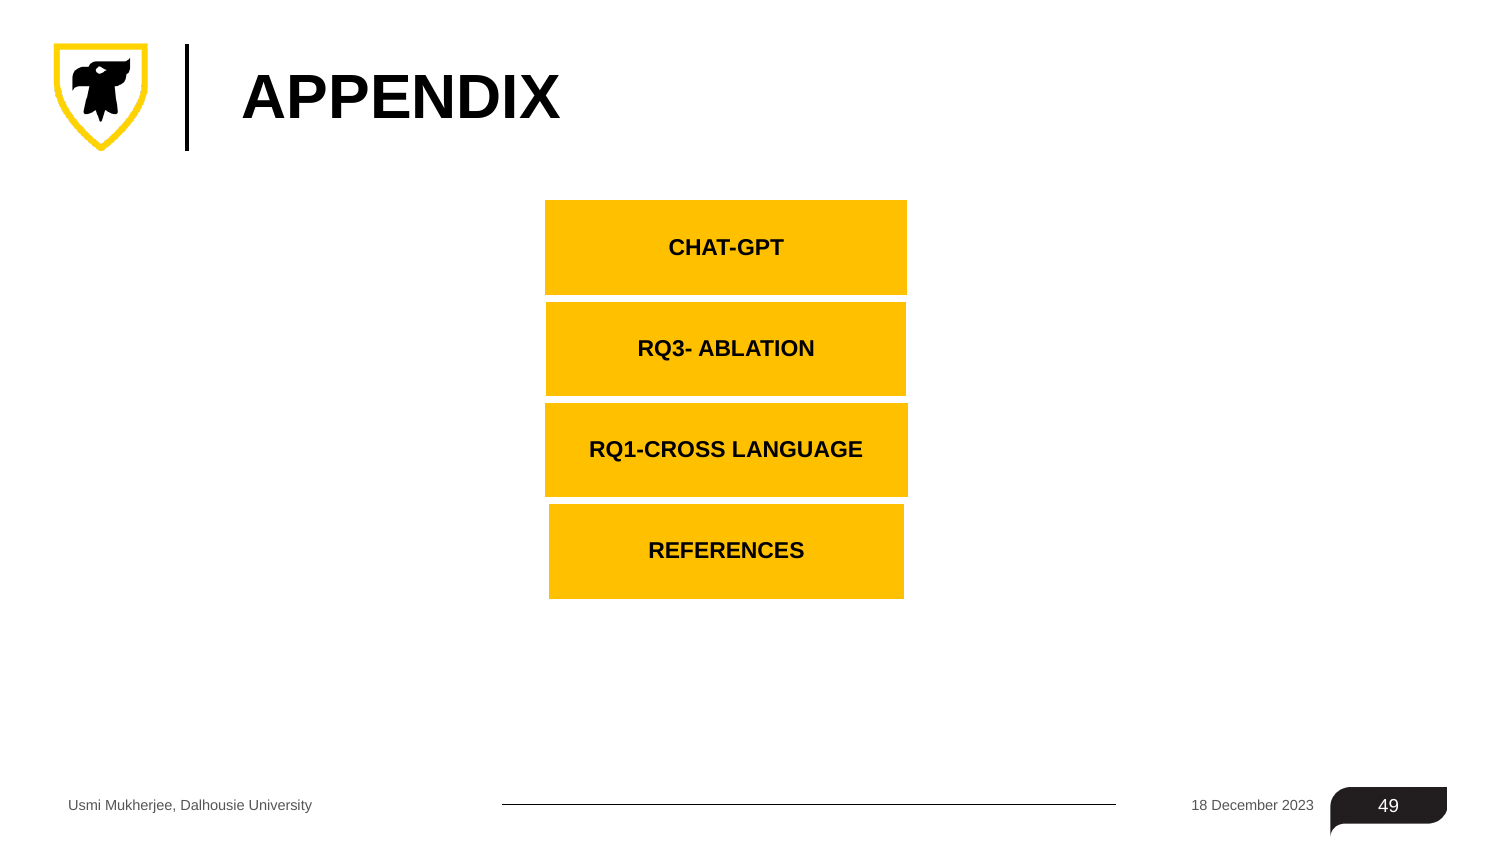

# APPENDIX
CHAT-GPT
RQ3- ABLATION
RQ1-CROSS LANGUAGE
REFERENCES
Usmi Mukherjee, Dalhousie University
18 December 2023
49